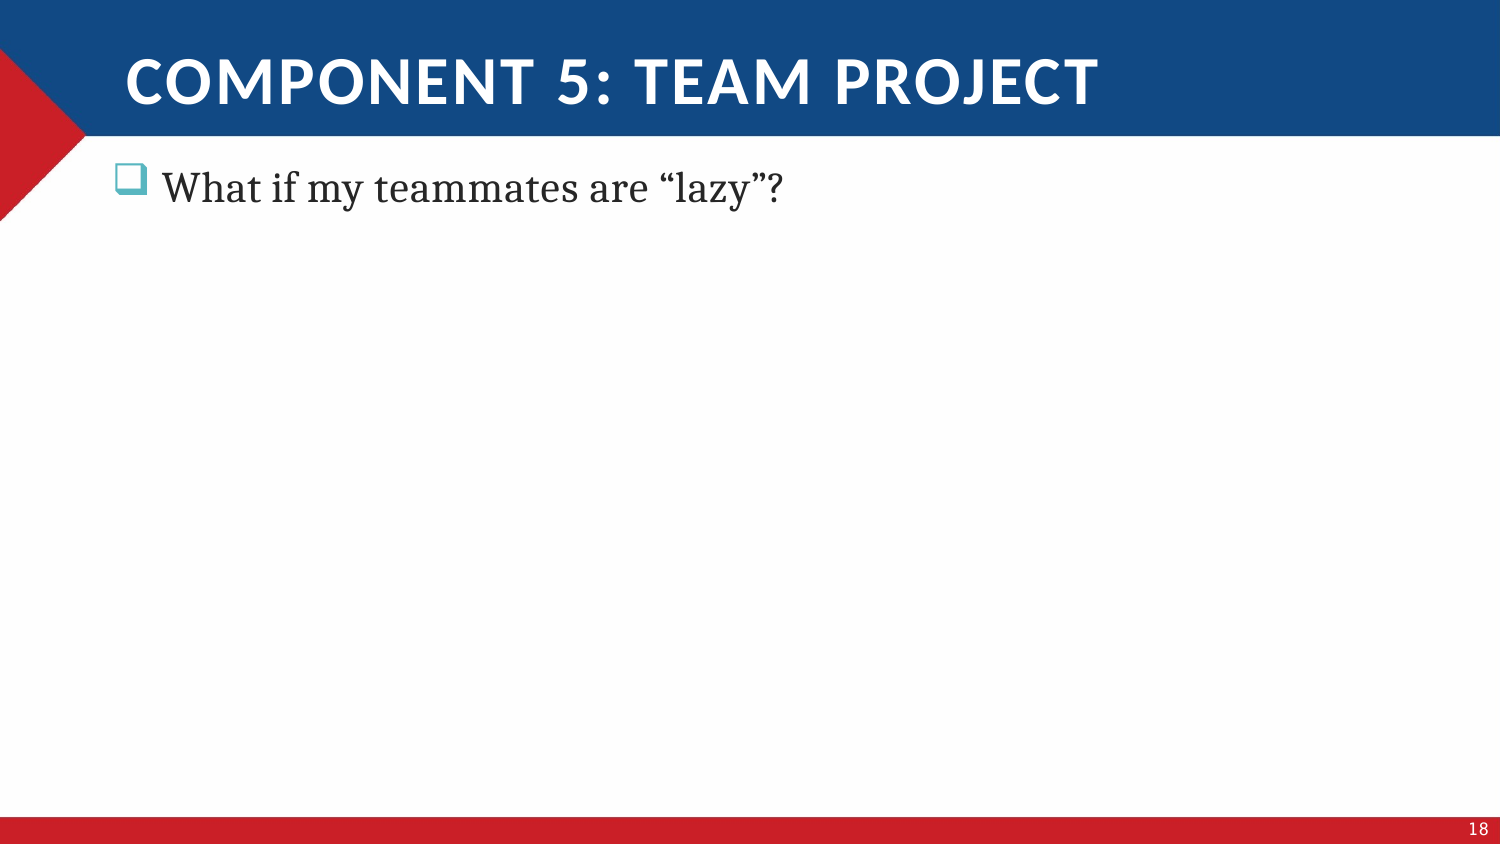

# COMPONENT 5: Team Project
 What if my teammates are “lazy”?
18